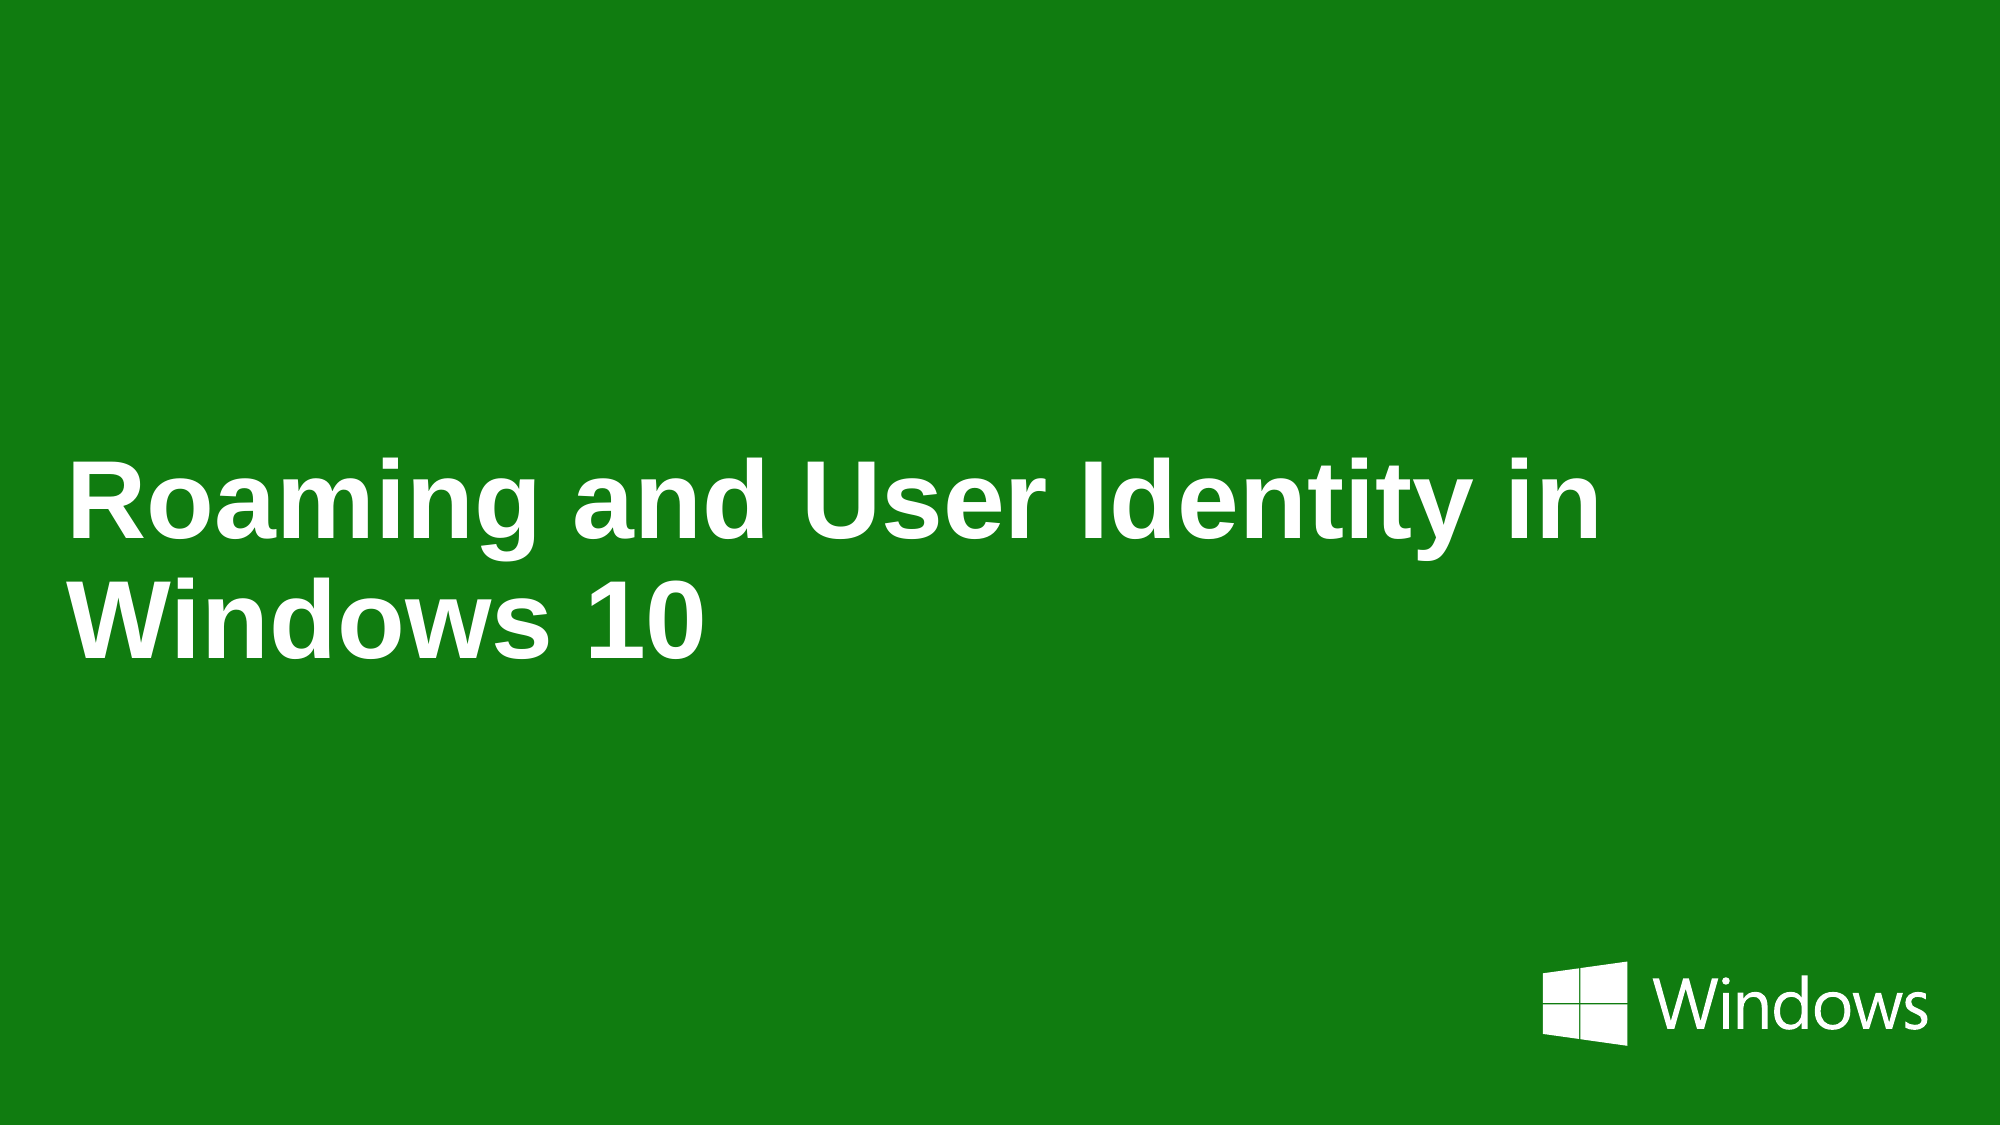

# Roaming and User Identity in Windows 10